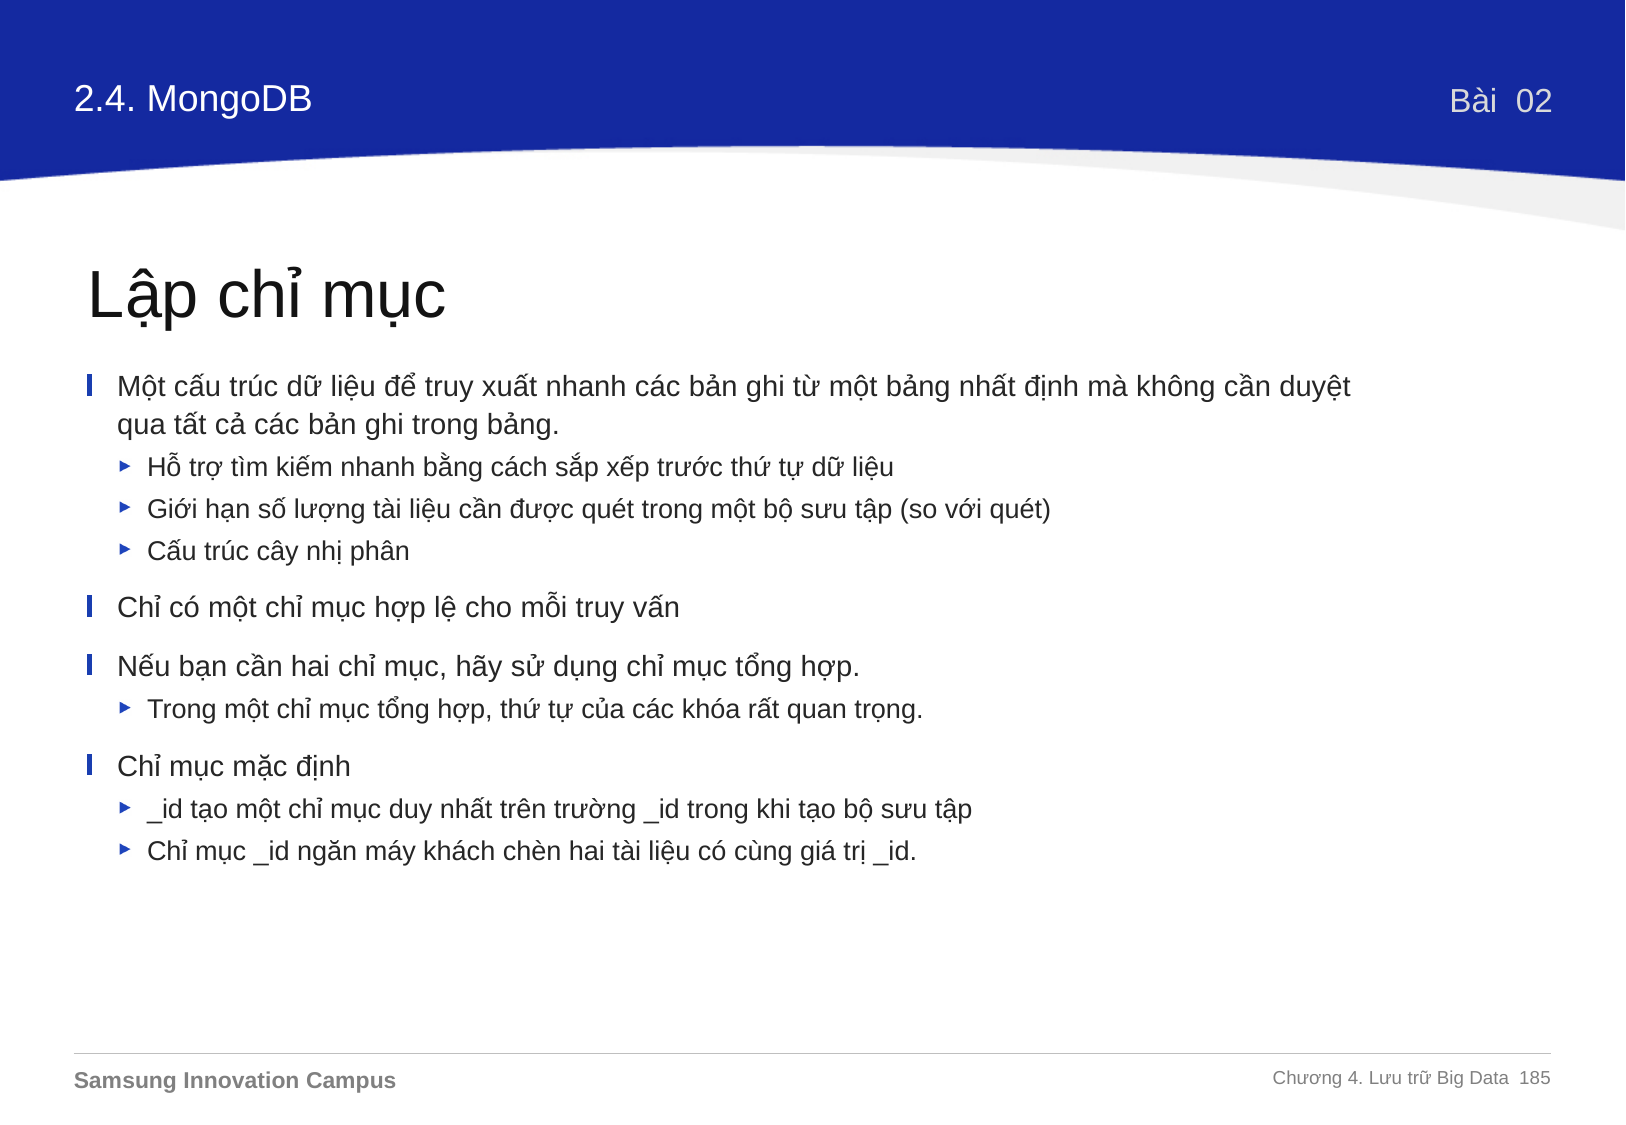

2.4. MongoDB
Bài  02
Lập chỉ mục
Một cấu trúc dữ liệu để truy xuất nhanh các bản ghi từ một bảng nhất định mà không cần duyệt qua tất cả các bản ghi trong bảng.
Hỗ trợ tìm kiếm nhanh bằng cách sắp xếp trước thứ tự dữ liệu
Giới hạn số lượng tài liệu cần được quét trong một bộ sưu tập (so với quét)
Cấu trúc cây nhị phân
Chỉ có một chỉ mục hợp lệ cho mỗi truy vấn
Nếu bạn cần hai chỉ mục, hãy sử dụng chỉ mục tổng hợp.
Trong một chỉ mục tổng hợp, thứ tự của các khóa rất quan trọng.
Chỉ mục mặc định
_id tạo một chỉ mục duy nhất trên trường _id trong khi tạo bộ sưu tập
Chỉ mục _id ngăn máy khách chèn hai tài liệu có cùng giá trị _id.